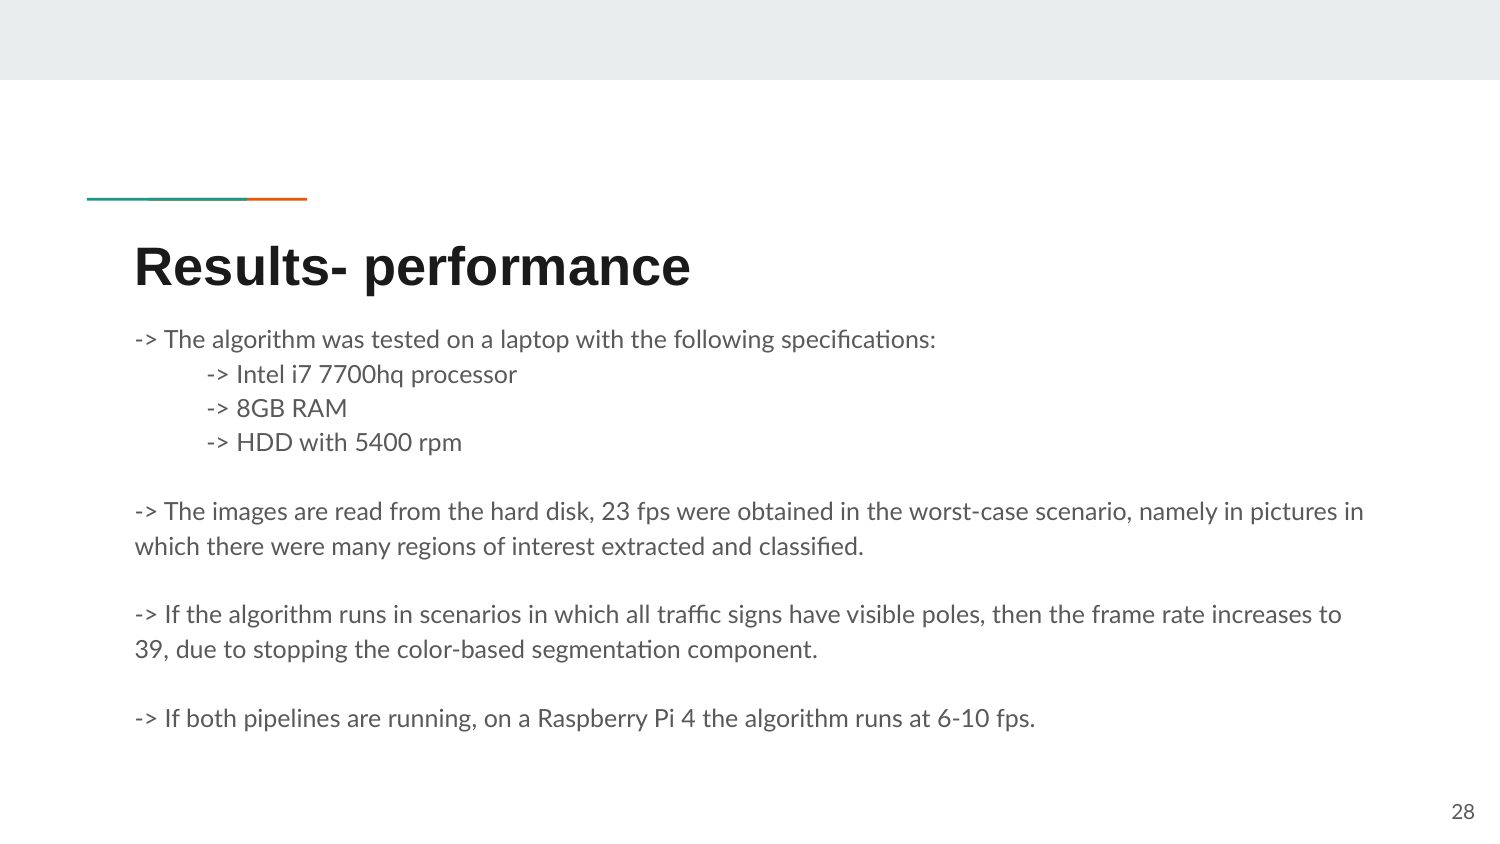

# Results- performance
-> The algorithm was tested on a laptop with the following specifications:
           -> Intel i7 7700hq processor
           -> 8GB RAM
           -> HDD with 5400 rpm

-> The images are read from the hard disk, 23 fps were obtained in the worst-case scenario, namely in pictures in which there were many regions of interest extracted and classified.

-> If the algorithm runs in scenarios in which all traffic signs have visible poles, then the frame rate increases to 39, due to stopping the color-based segmentation component.

-> If both pipelines are running, on a Raspberry Pi 4 the algorithm runs at 6-10 fps.

28